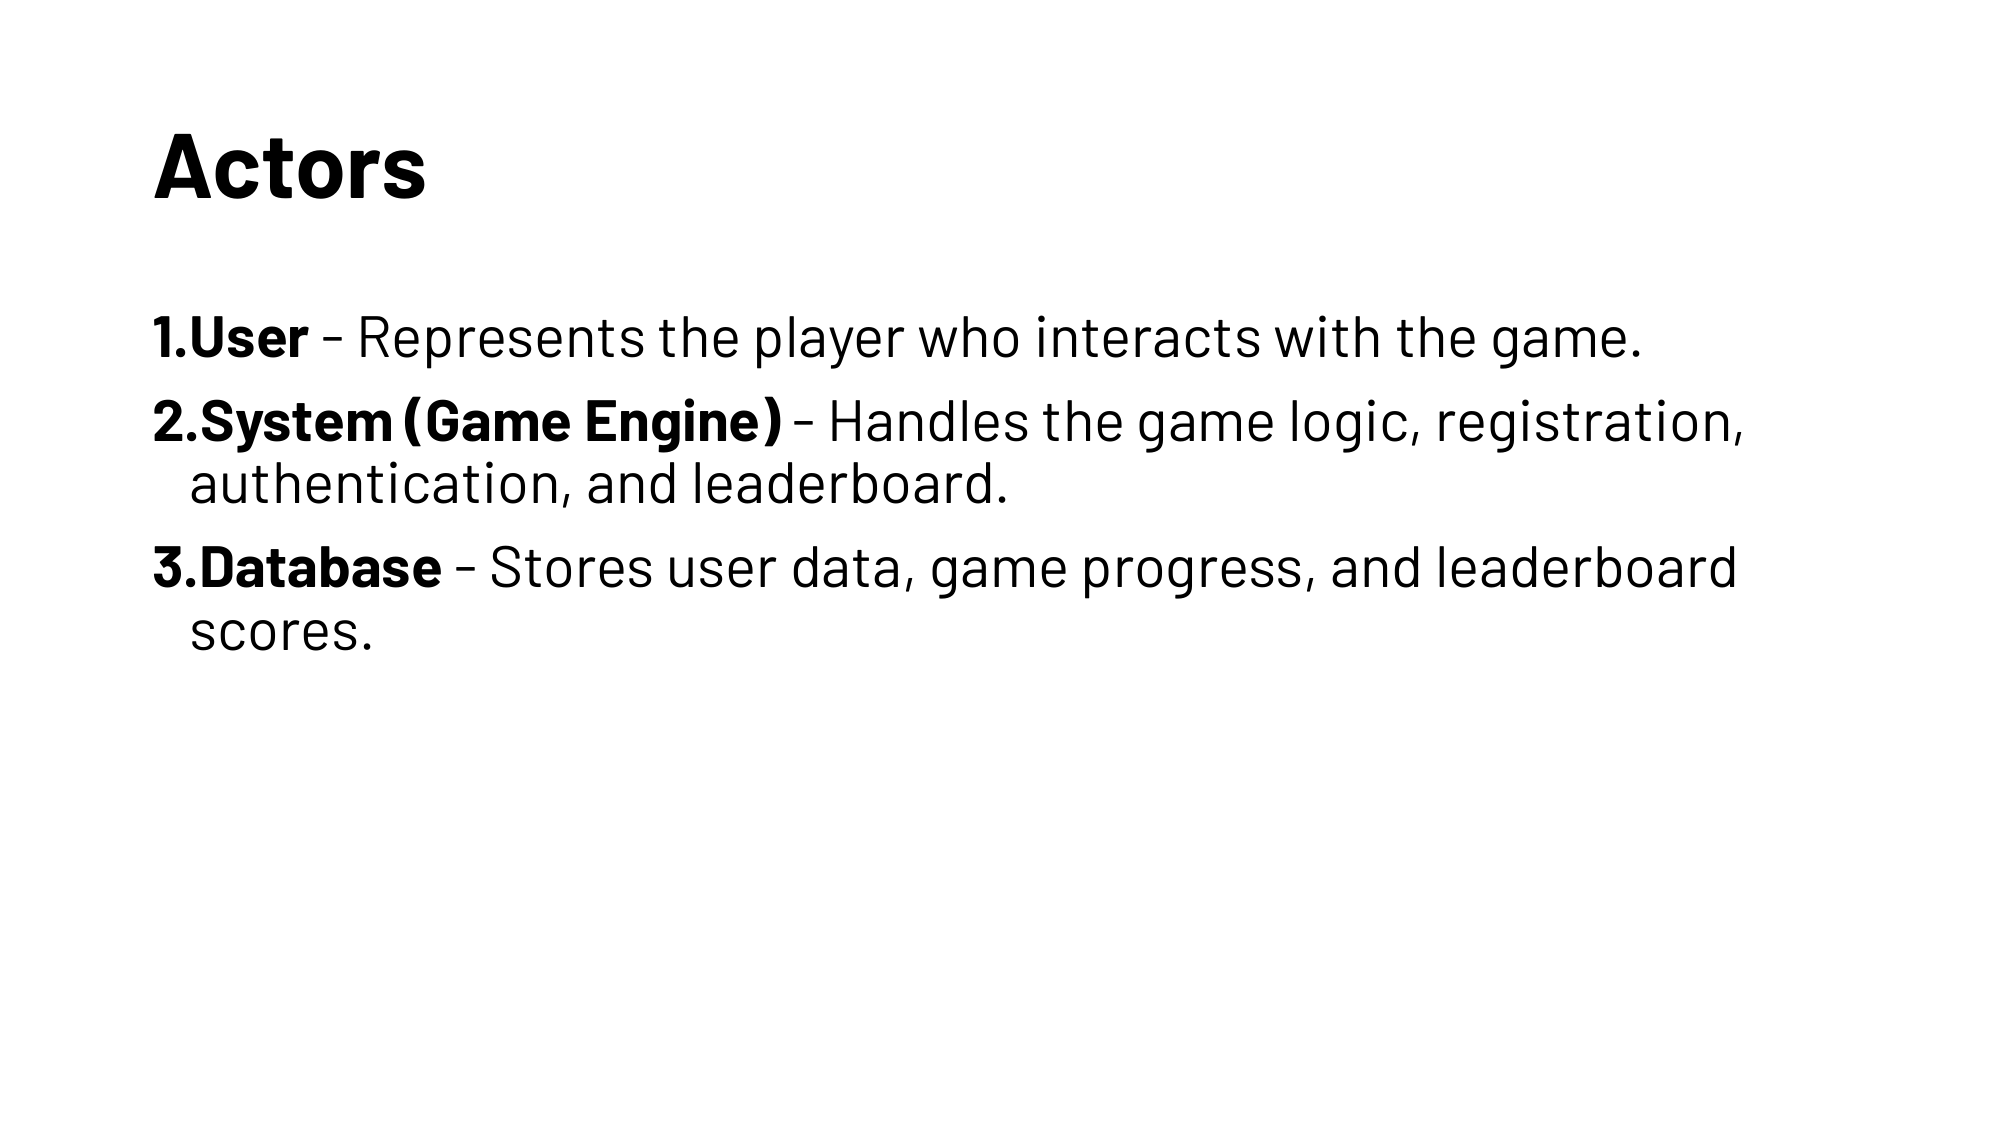

# Actors
User - Represents the player who interacts with the game.
System (Game Engine) - Handles the game logic, registration, authentication, and leaderboard.
Database - Stores user data, game progress, and leaderboard scores.